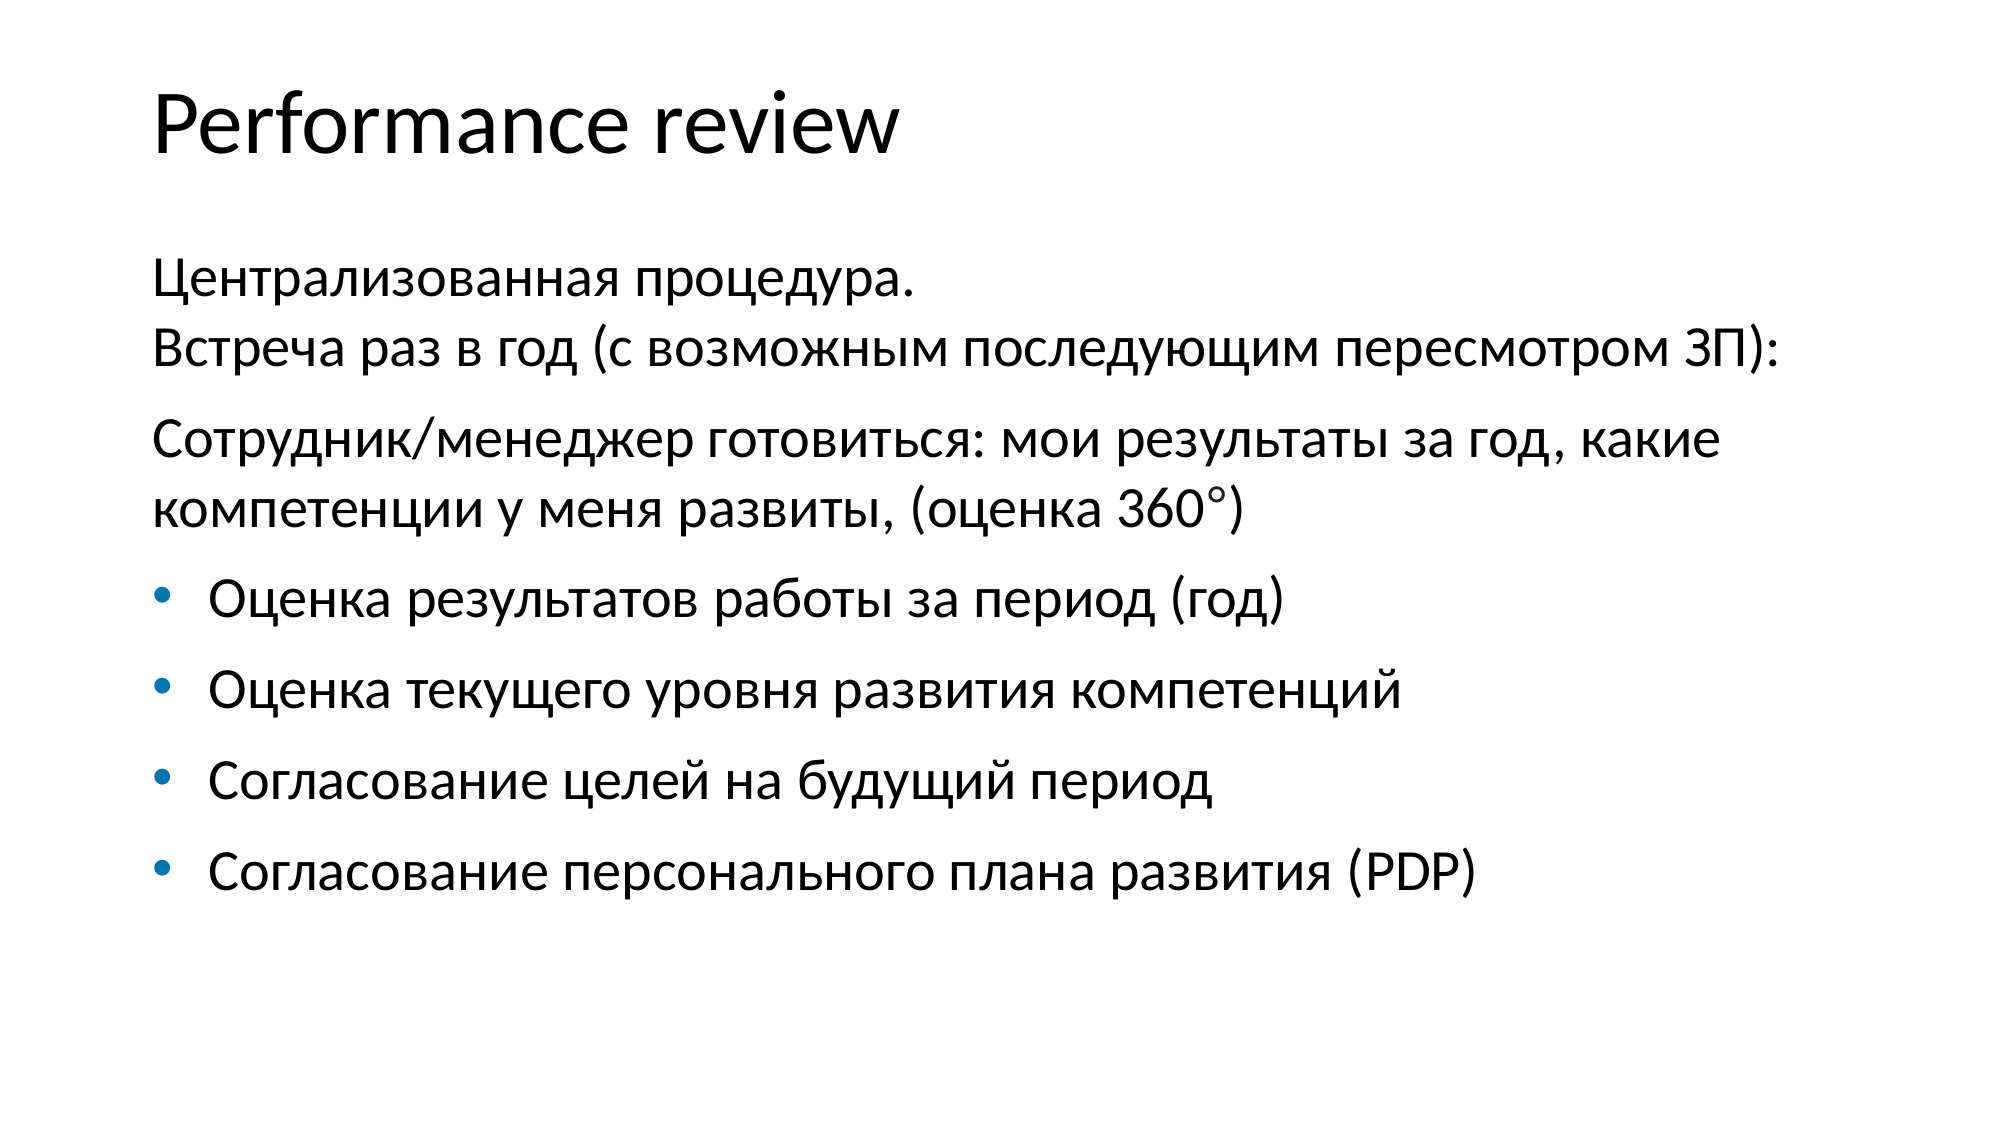

# Performance review
Централизованная процедура.
Встреча раз в год (с возможным последующим пересмотром ЗП):
Сотрудник/менеджер готовиться: мои результаты за год, какие компетенции у меня развиты, (оценка 360°)
Оценка результатов работы за период (год)
Оценка текущего уровня развития компетенций
Согласование целей на будущий период
Согласование персонального плана развития (PDP)